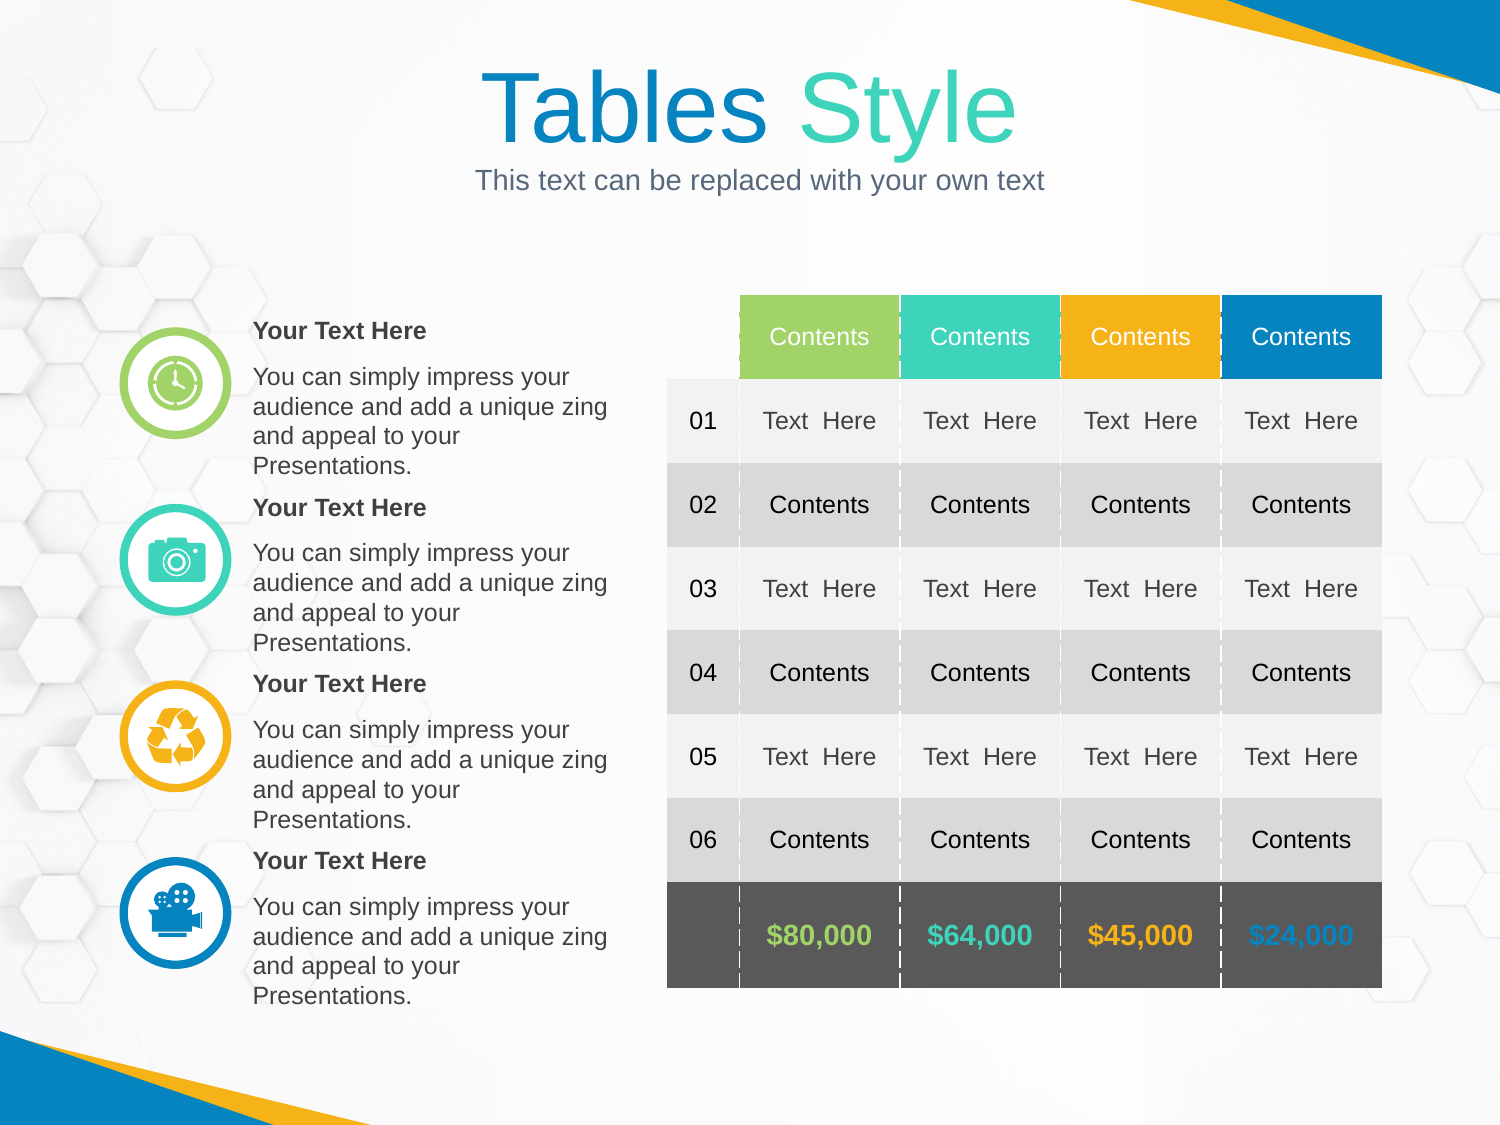

# Tables Style
This text can be replaced with your own text
|  | Contents | Contents | Contents | Contents |
| --- | --- | --- | --- | --- |
| 01 | Text Here | Text Here | Text Here | Text Here |
| 02 | Contents | Contents | Contents | Contents |
| 03 | Text Here | Text Here | Text Here | Text Here |
| 04 | Contents | Contents | Contents | Contents |
| 05 | Text Here | Text Here | Text Here | Text Here |
| 06 | Contents | Contents | Contents | Contents |
|  | $80,000 | $64,000 | $45,000 | $24,000 |
Your Text Here
You can simply impress your audience and add a unique zing and appeal to your Presentations.

Your Text Here
You can simply impress your audience and add a unique zing and appeal to your Presentations.

Your Text Here
You can simply impress your audience and add a unique zing and appeal to your Presentations.

Your Text Here
You can simply impress your audience and add a unique zing and appeal to your Presentations.